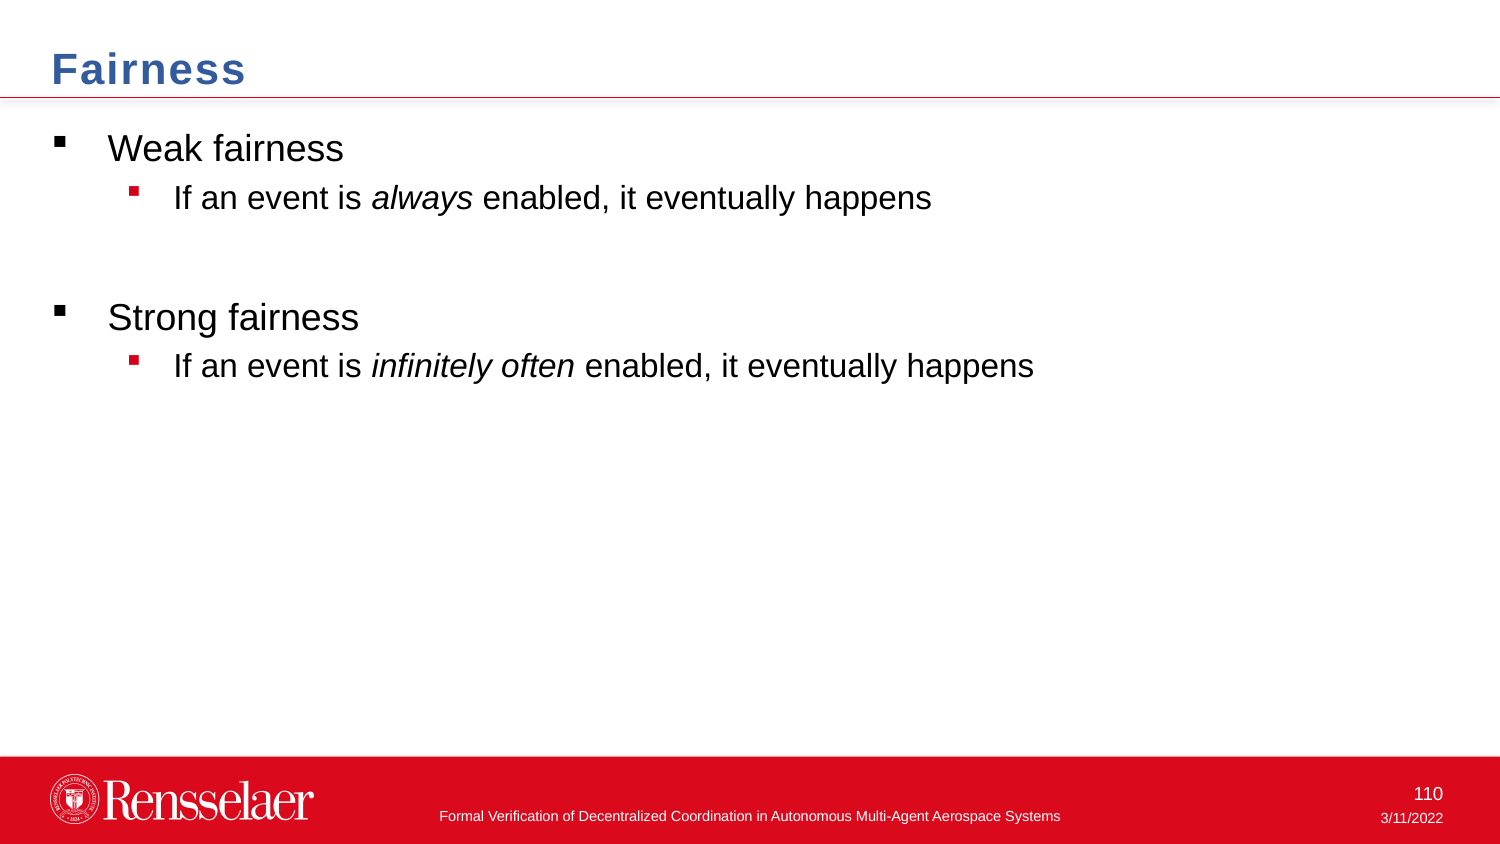

Fairness
Weak fairness
If an event is always enabled, it eventually happens

Strong fairness
If an event is infinitely often enabled, it eventually happens